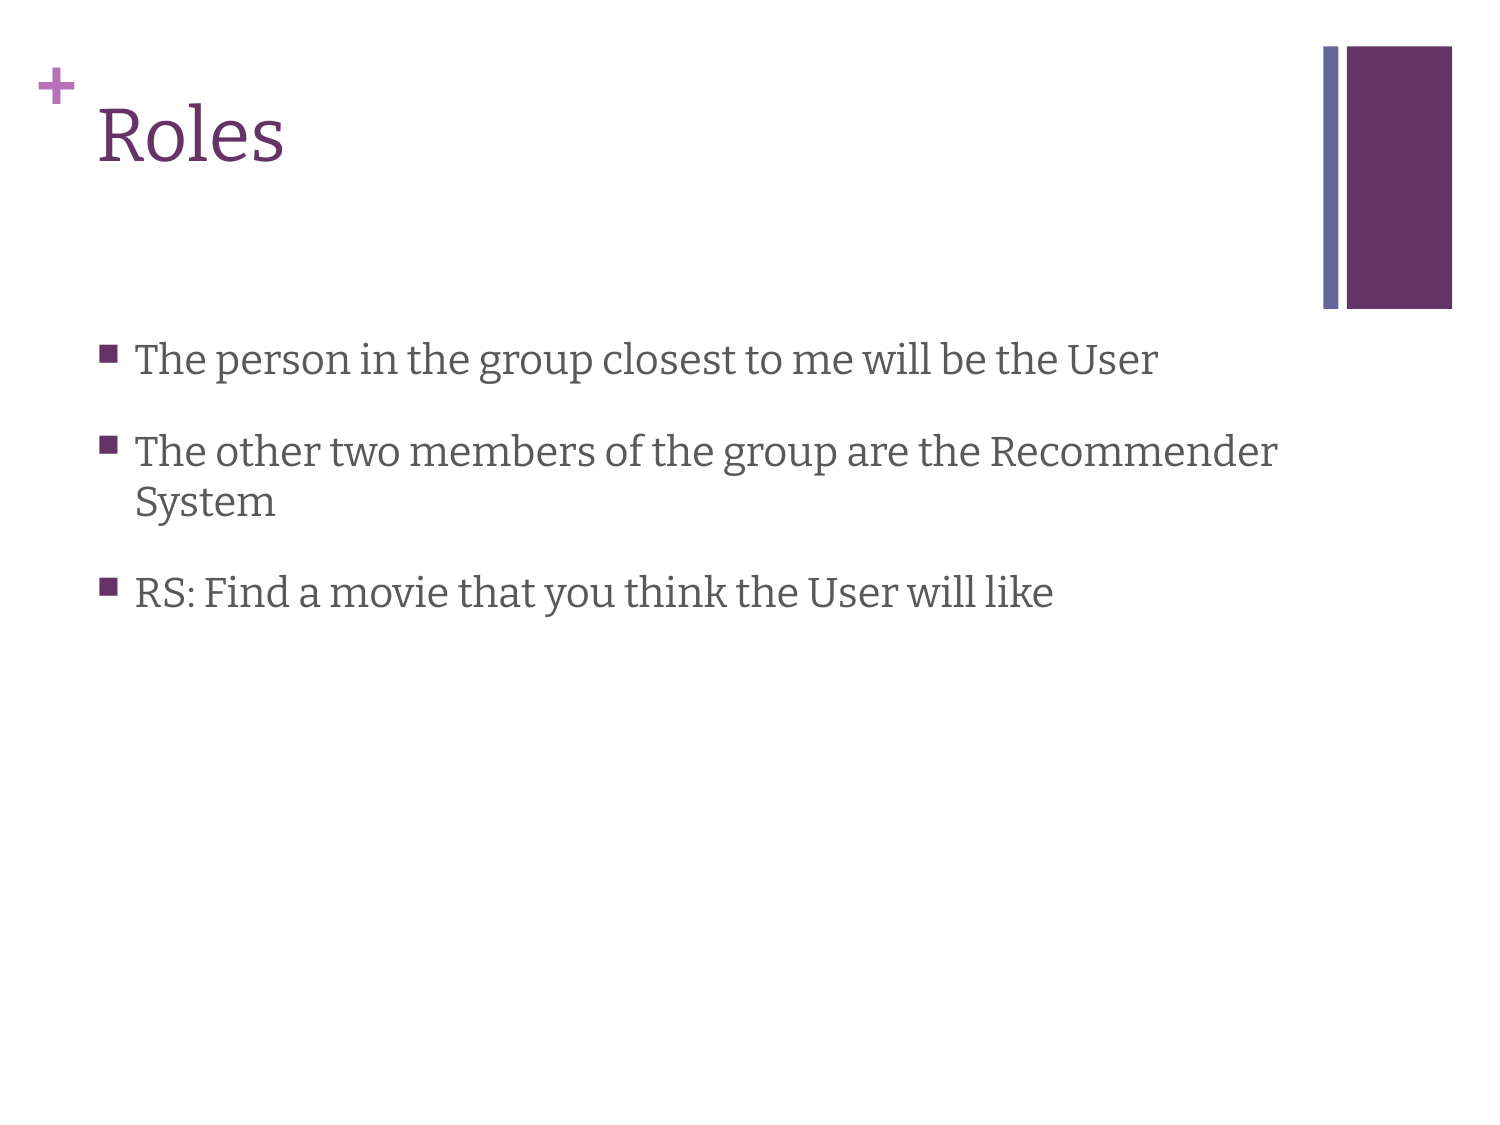

# Roles
The person in the group closest to me will be the User
The other two members of the group are the Recommender System
RS: Find a movie that you think the User will like